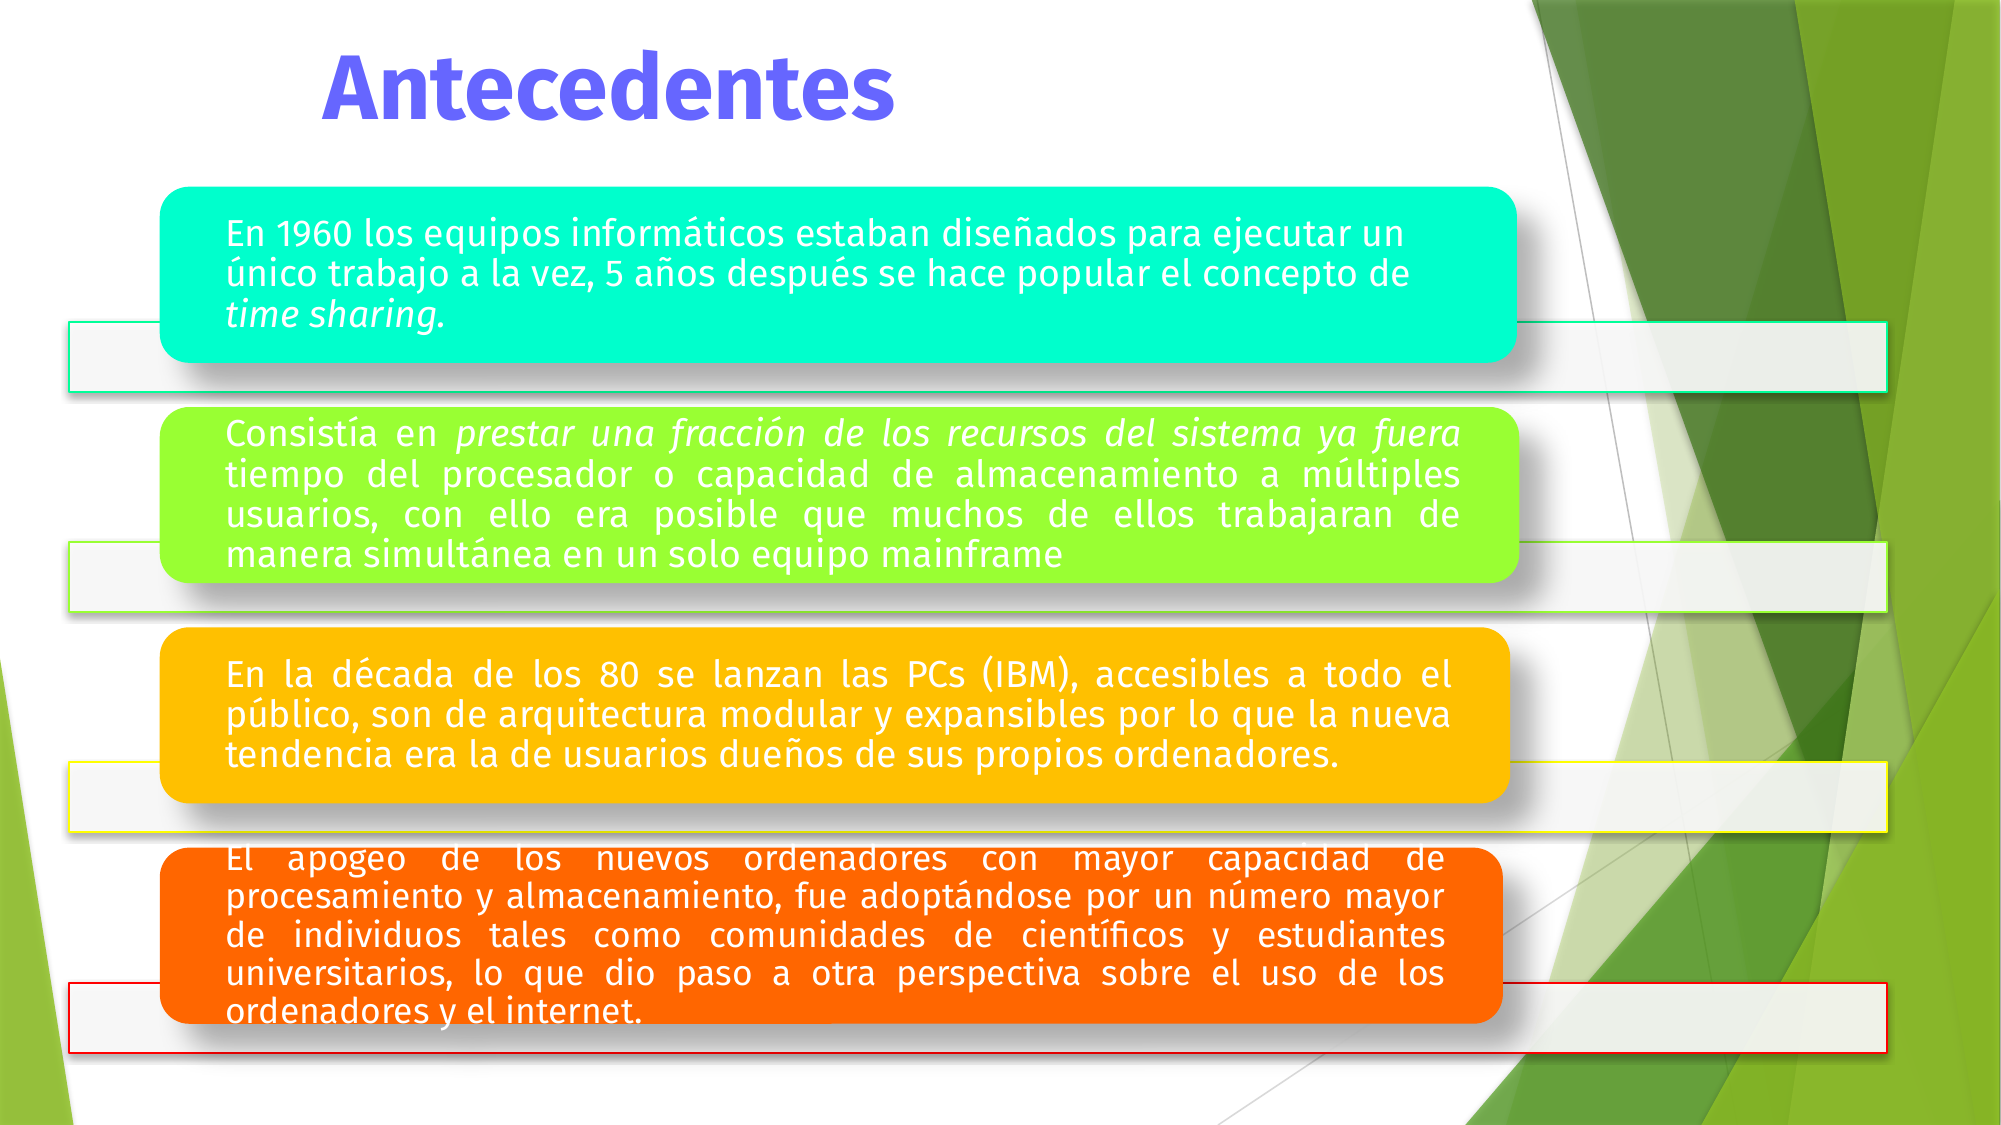

Antecedentes
En 1960 los equipos informáticos estaban diseñados para ejecutar un único trabajo a la vez, 5 años después se hace popular el concepto de time sharing.
Consistía en prestar una fracción de los recursos del sistema ya fuera tiempo del procesador o capacidad de almacenamiento a múltiples usuarios, con ello era posible que muchos de ellos trabajaran de manera simultánea en un solo equipo mainframe
En la década de los 80 se lanzan las PCs (IBM), accesibles a todo el público, son de arquitectura modular y expansibles por lo que la nueva tendencia era la de usuarios dueños de sus propios ordenadores.
El apogeo de los nuevos ordenadores con mayor capacidad de procesamiento y almacenamiento, fue adoptándose por un número mayor de individuos tales como comunidades de científicos y estudiantes universitarios, lo que dio paso a otra perspectiva sobre el uso de los ordenadores y el internet.